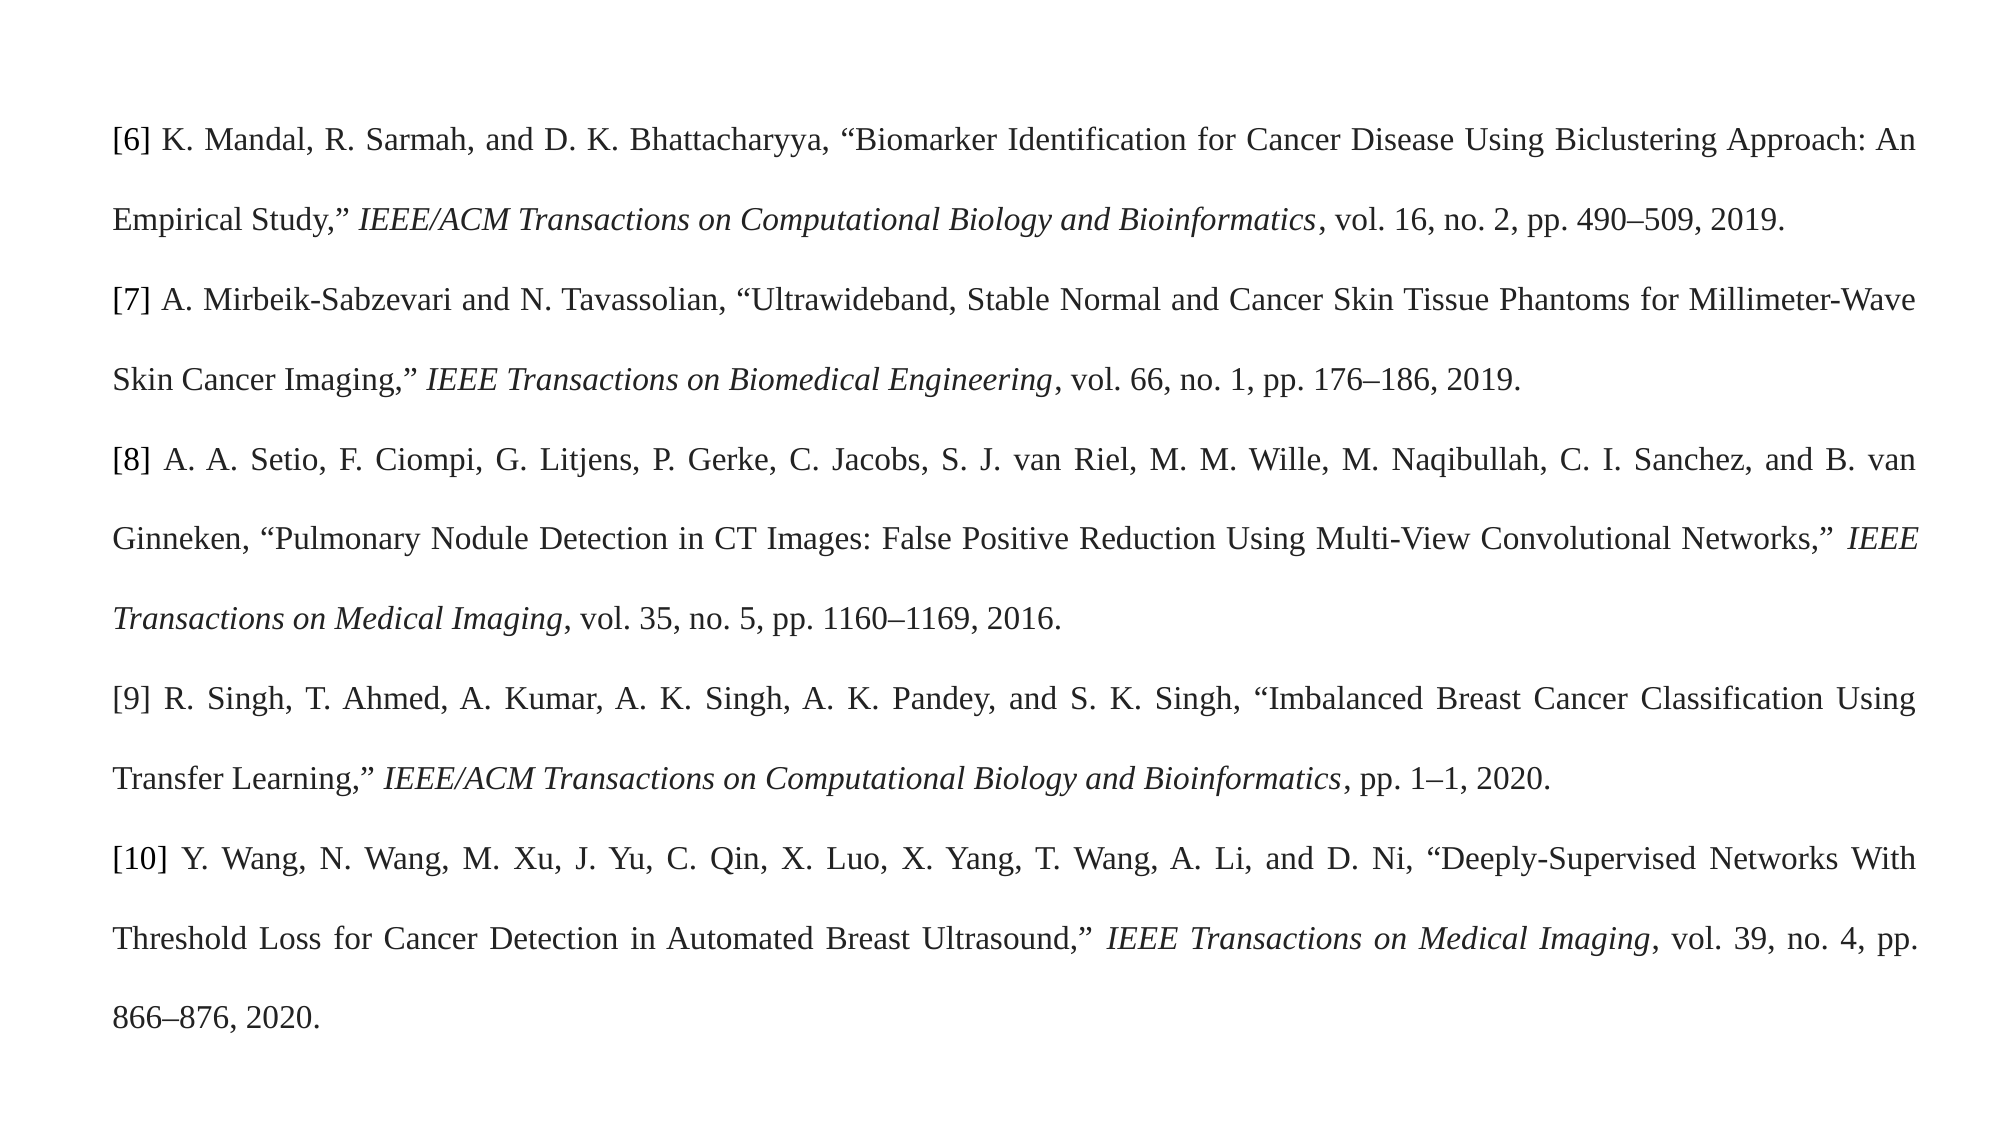

[6] K. Mandal, R. Sarmah, and D. K. Bhattacharyya, “Biomarker Identification for Cancer Disease Using Biclustering Approach: An Empirical Study,” IEEE/ACM Transactions on Computational Biology and Bioinformatics, vol. 16, no. 2, pp. 490–509, 2019.
[7] A. Mirbeik-Sabzevari and N. Tavassolian, “Ultrawideband, Stable Normal and Cancer Skin Tissue Phantoms for Millimeter-Wave Skin Cancer Imaging,” IEEE Transactions on Biomedical Engineering, vol. 66, no. 1, pp. 176–186, 2019.
[8] A. A. Setio, F. Ciompi, G. Litjens, P. Gerke, C. Jacobs, S. J. van Riel, M. M. Wille, M. Naqibullah, C. I. Sanchez, and B. van Ginneken, “Pulmonary Nodule Detection in CT Images: False Positive Reduction Using Multi-View Convolutional Networks,” IEEE Transactions on Medical Imaging, vol. 35, no. 5, pp. 1160–1169, 2016.
[9] R. Singh, T. Ahmed, A. Kumar, A. K. Singh, A. K. Pandey, and S. K. Singh, “Imbalanced Breast Cancer Classification Using Transfer Learning,” IEEE/ACM Transactions on Computational Biology and Bioinformatics, pp. 1–1, 2020.
[10] Y. Wang, N. Wang, M. Xu, J. Yu, C. Qin, X. Luo, X. Yang, T. Wang, A. Li, and D. Ni, “Deeply-Supervised Networks With Threshold Loss for Cancer Detection in Automated Breast Ultrasound,” IEEE Transactions on Medical Imaging, vol. 39, no. 4, pp. 866–876, 2020.